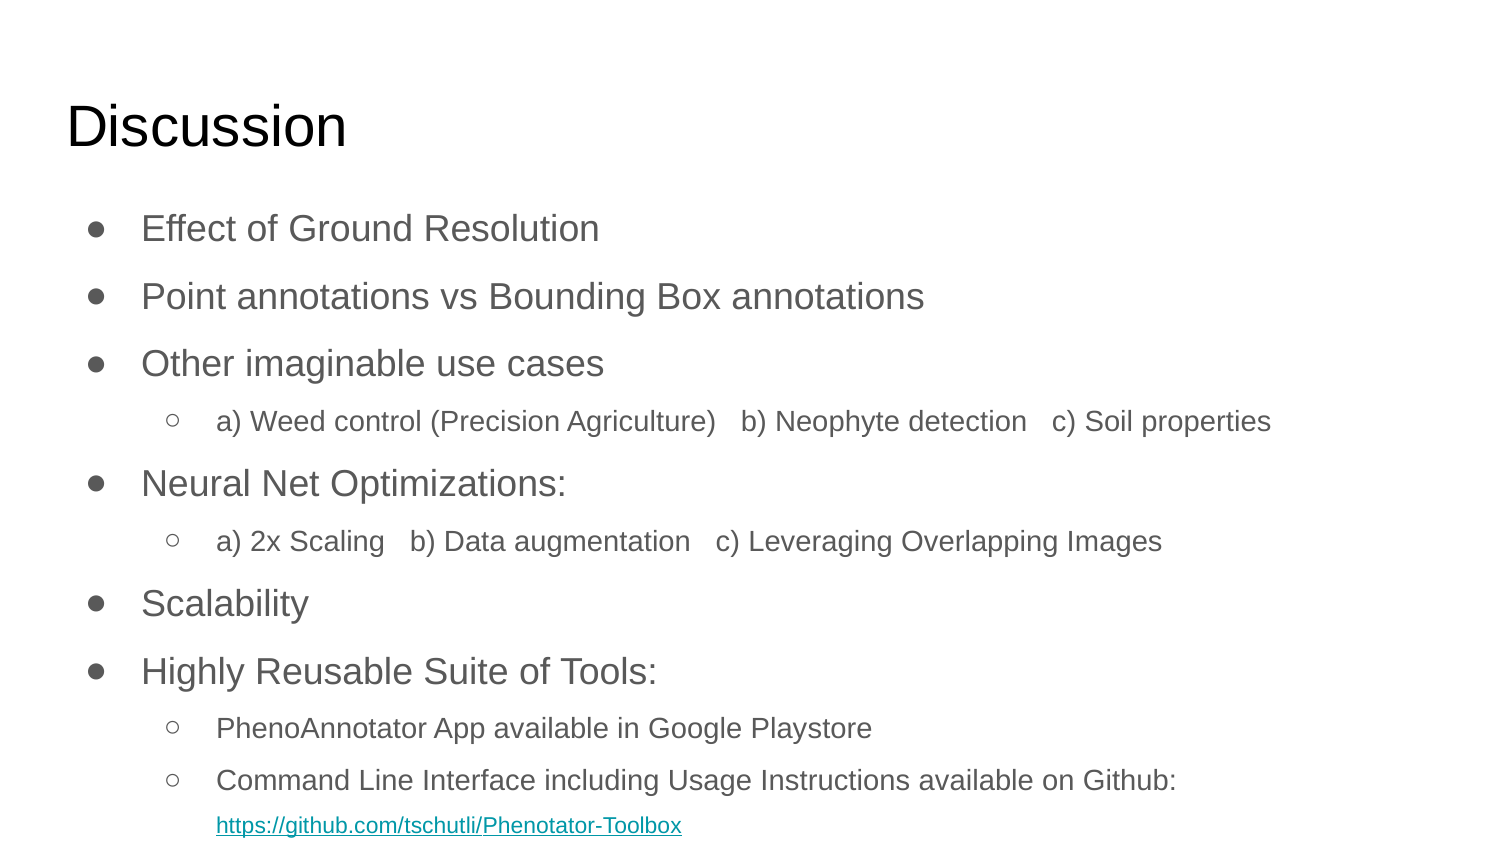

# Discussion
Effect of Ground Resolution
Point annotations vs Bounding Box annotations
Other imaginable use cases
a) Weed control (Precision Agriculture)   b) Neophyte detection   c) Soil properties
Neural Net Optimizations:
a) 2x Scaling   b) Data augmentation   c) Leveraging Overlapping Images
Scalability
Highly Reusable Suite of Tools:
PhenoAnnotator App available in Google Playstore
Command Line Interface including Usage Instructions available on Github: https://github.com/tschutli/Phenotator-Toolbox